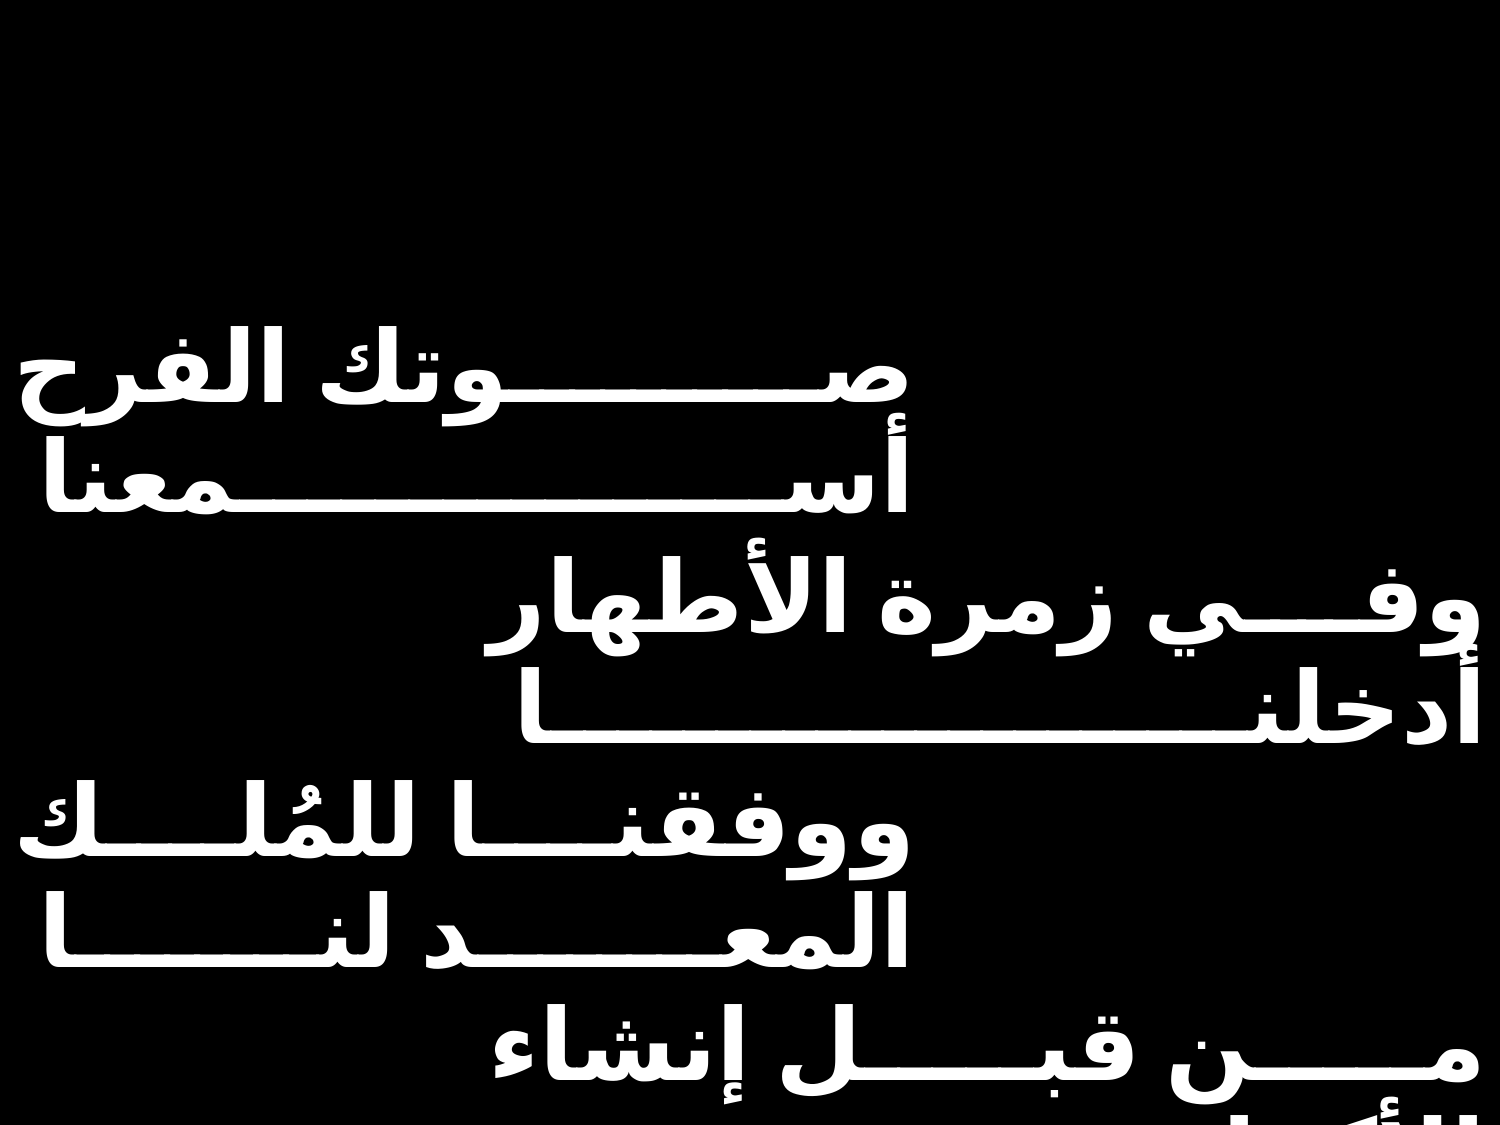

| صوتك الفرح أسمعنا |  |  |
| --- | --- | --- |
|  | وفي زمرة الأطهار أدخلنا |  |
| ووفقنا للمُلك المعد لنا |  |  |
|  | من قبل إنشاء الأكوان |  |